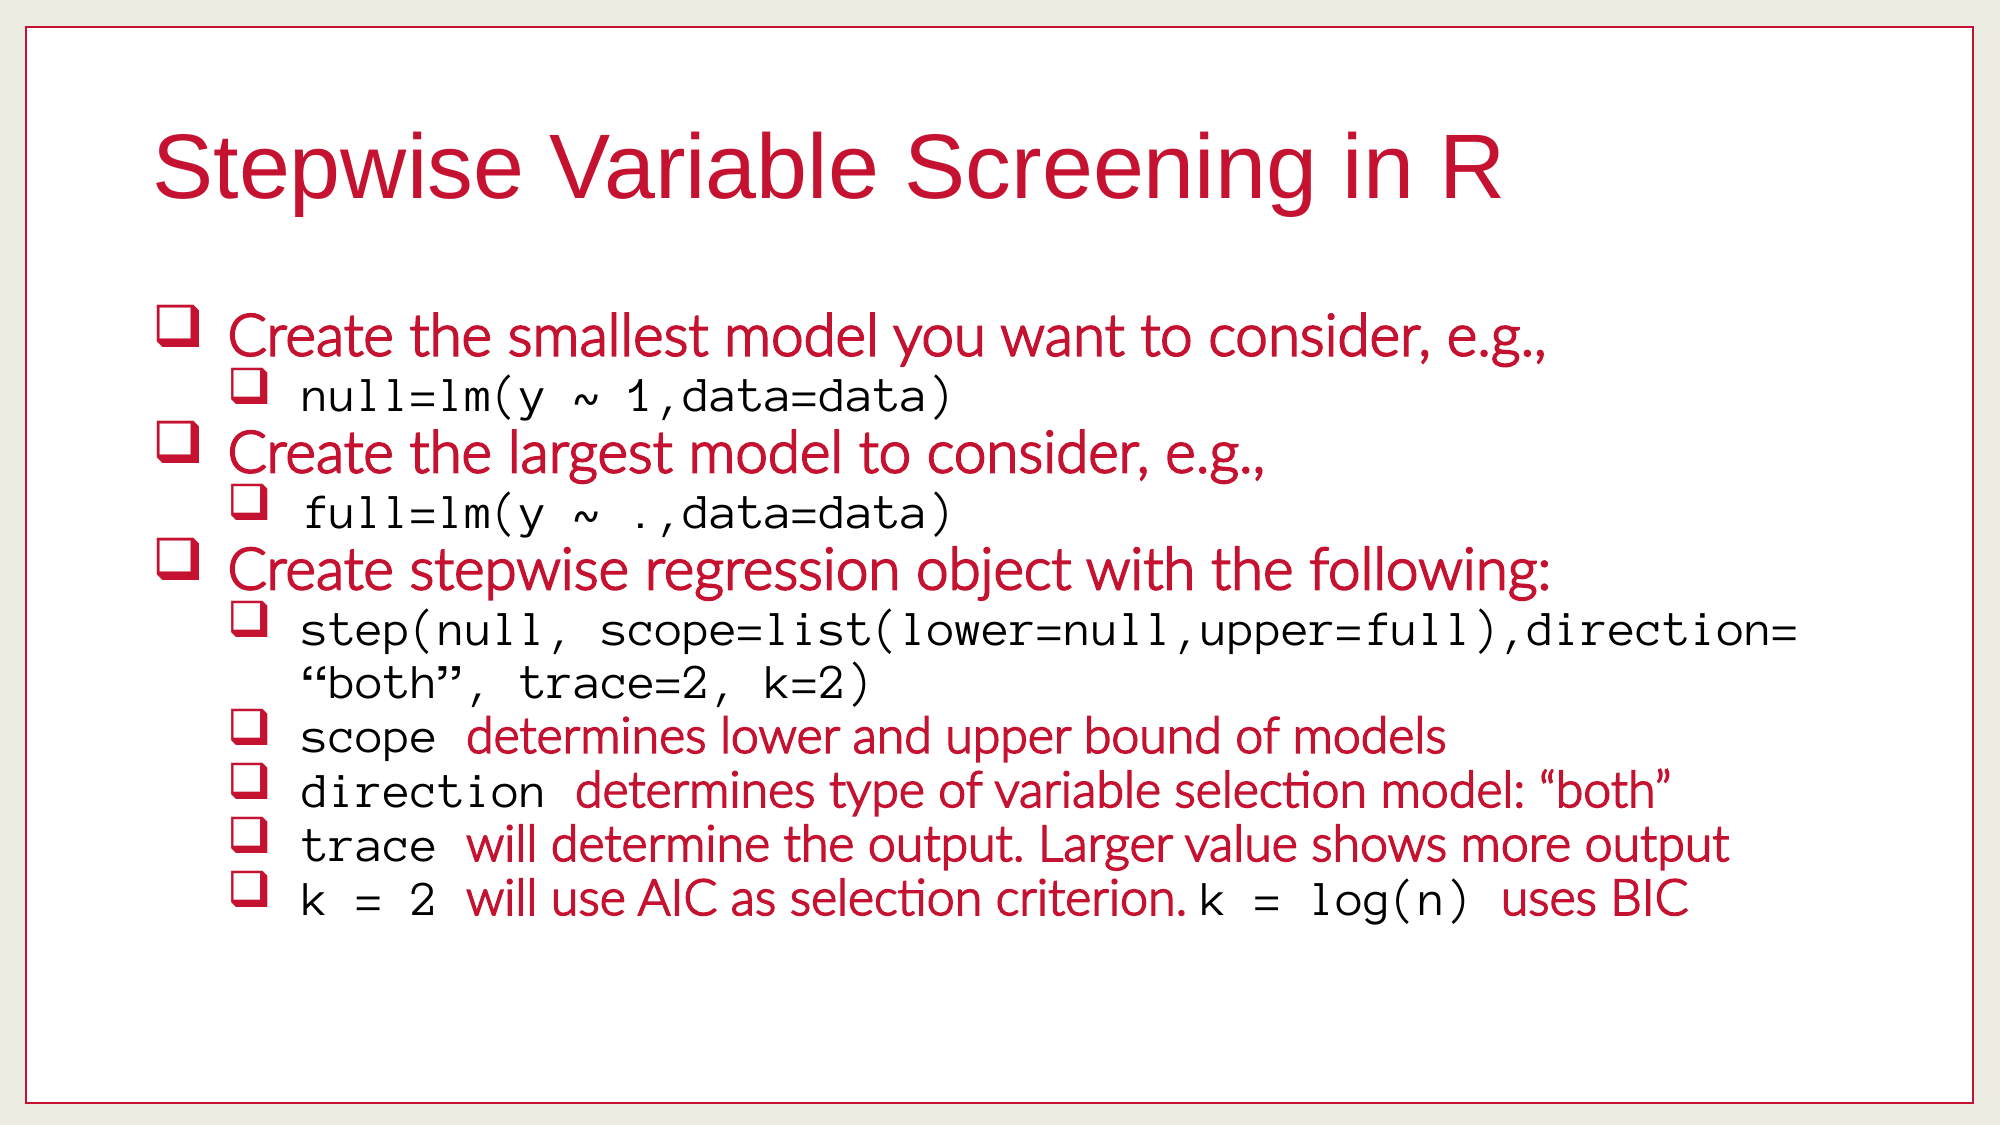

# Stepwise Variable Screening in R
Create the smallest model you want to consider, e.g.,
null=lm(y ~ 1,data=data)
Create the largest model to consider, e.g.,
full=lm(y ~ .,data=data)
Create stepwise regression object with the following:
step(null, scope=list(lower=null,upper=full),direction= “both”, trace=2, k=2)
scope determines lower and upper bound of models
direction determines type of variable selection model: “both”
trace will determine the output. Larger value shows more output
k = 2 will use AIC as selection criterion. k = log(n) uses BIC